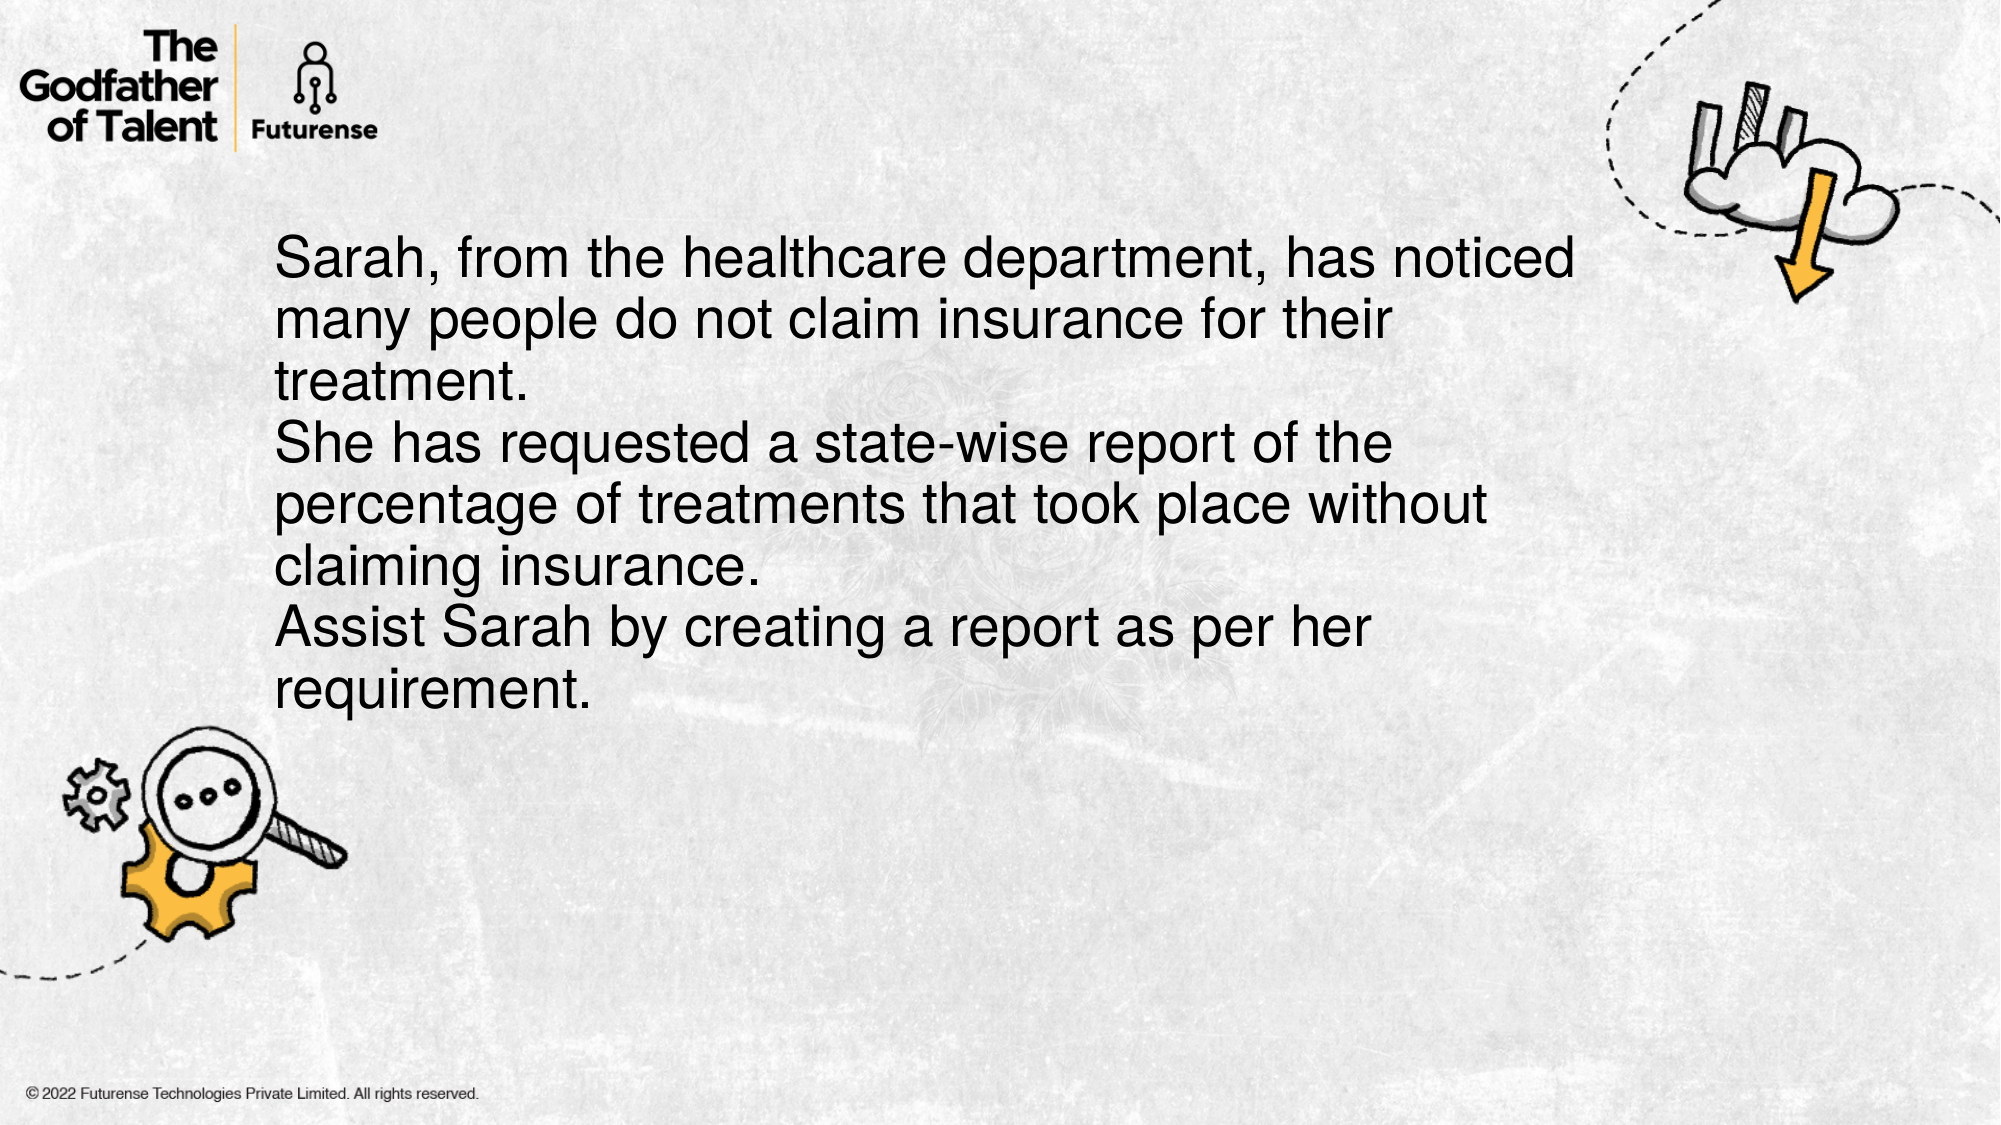

# Sarah, from the healthcare department, has noticed many people do not claim insurance for their treatment. She has requested a state-wise report of the percentage of treatments that took place without claiming insurance. Assist Sarah by creating a report as per her requirement.